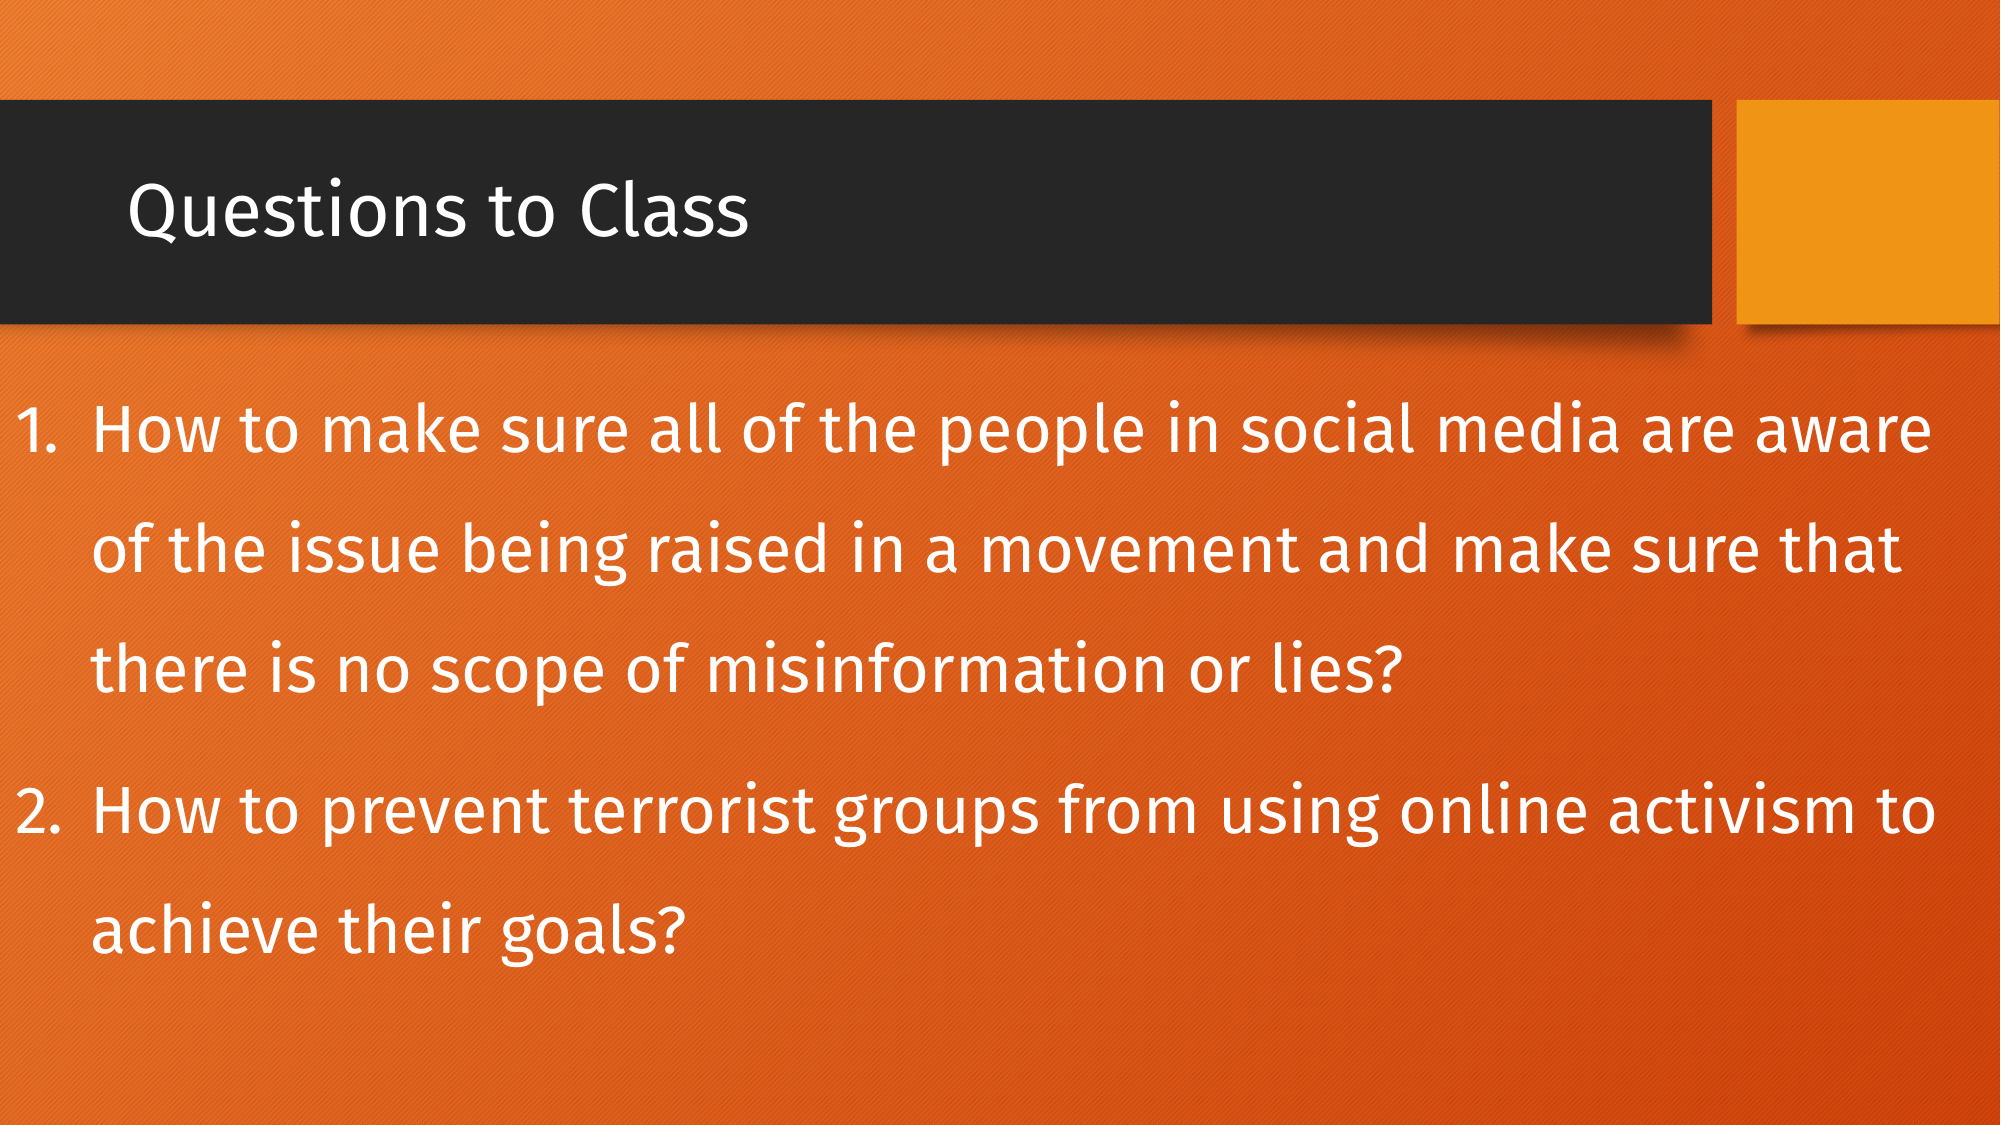

# Questions to Class
How to make sure all of the people in social media are aware of the issue being raised in a movement and make sure that there is no scope of misinformation or lies?
How to prevent terrorist groups from using online activism to achieve their goals?